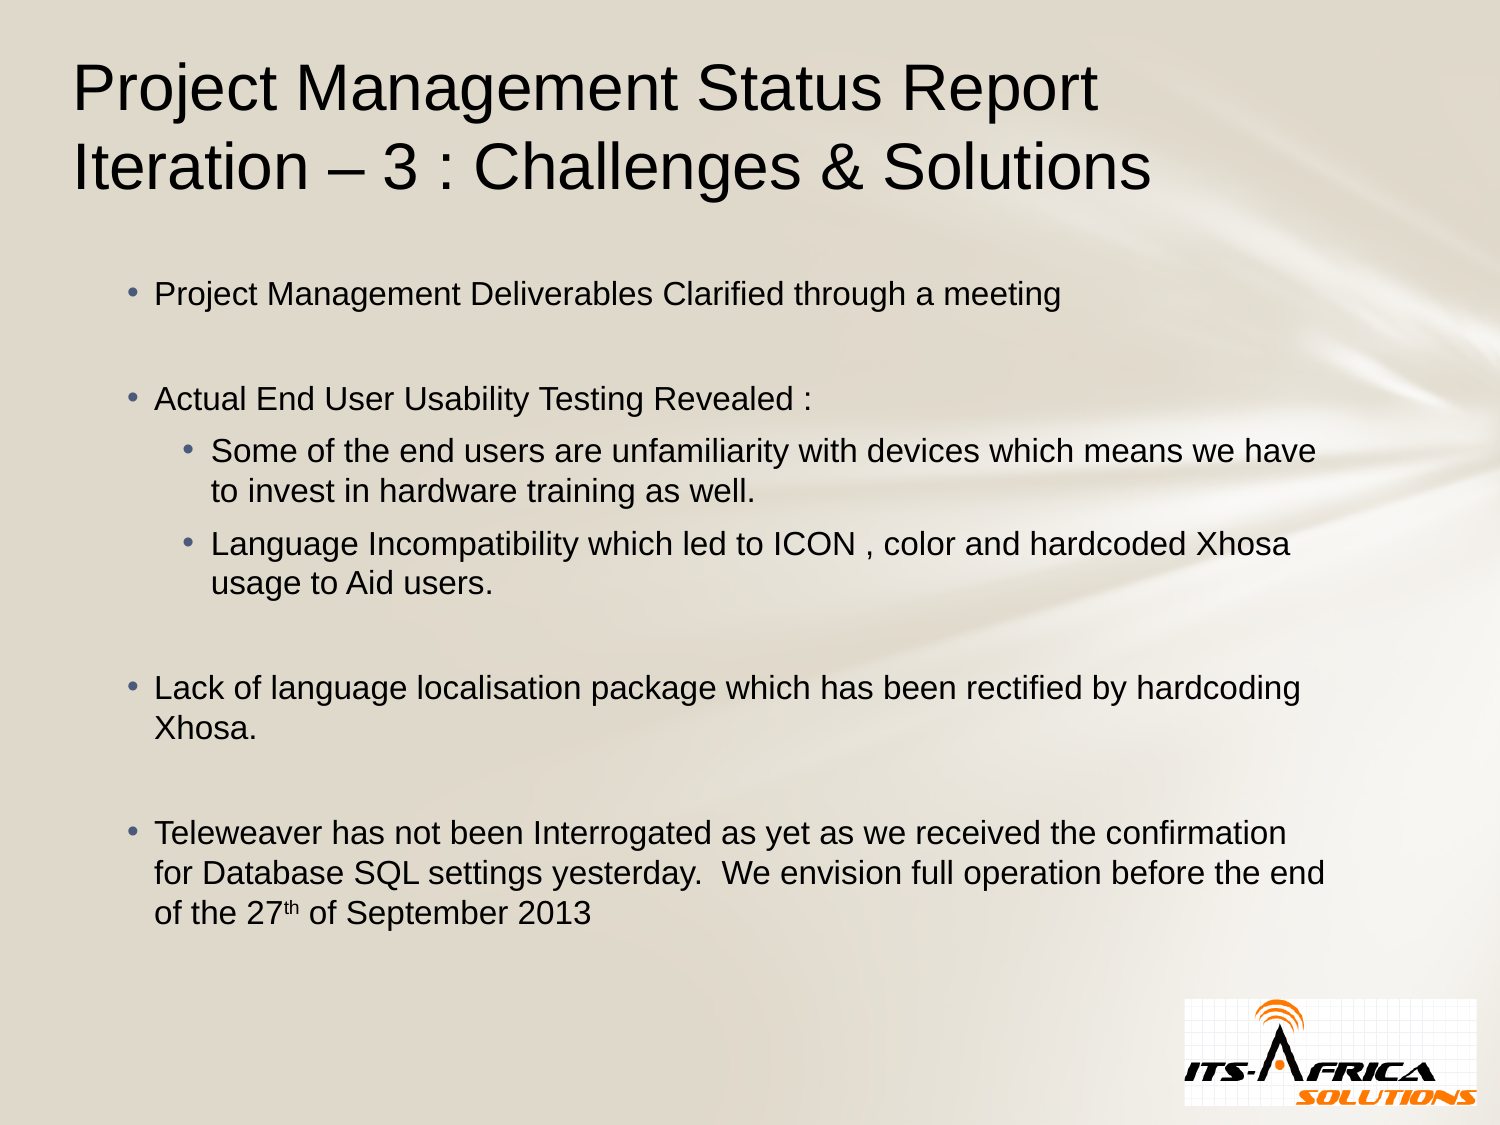

# Project Management Status Report Iteration – 3 : Challenges & Solutions

Project Management Deliverables Clarified through a meeting

Actual End User Usability Testing Revealed :
Some of the end users are unfamiliarity with devices which means we have to invest in hardware training as well.
Language Incompatibility which led to ICON , color and hardcoded Xhosa usage to Aid users.

Lack of language localisation package which has been rectified by hardcoding Xhosa.

Teleweaver has not been Interrogated as yet as we received the confirmation for Database SQL settings yesterday.  We envision full operation before the end of the 27th of September 2013